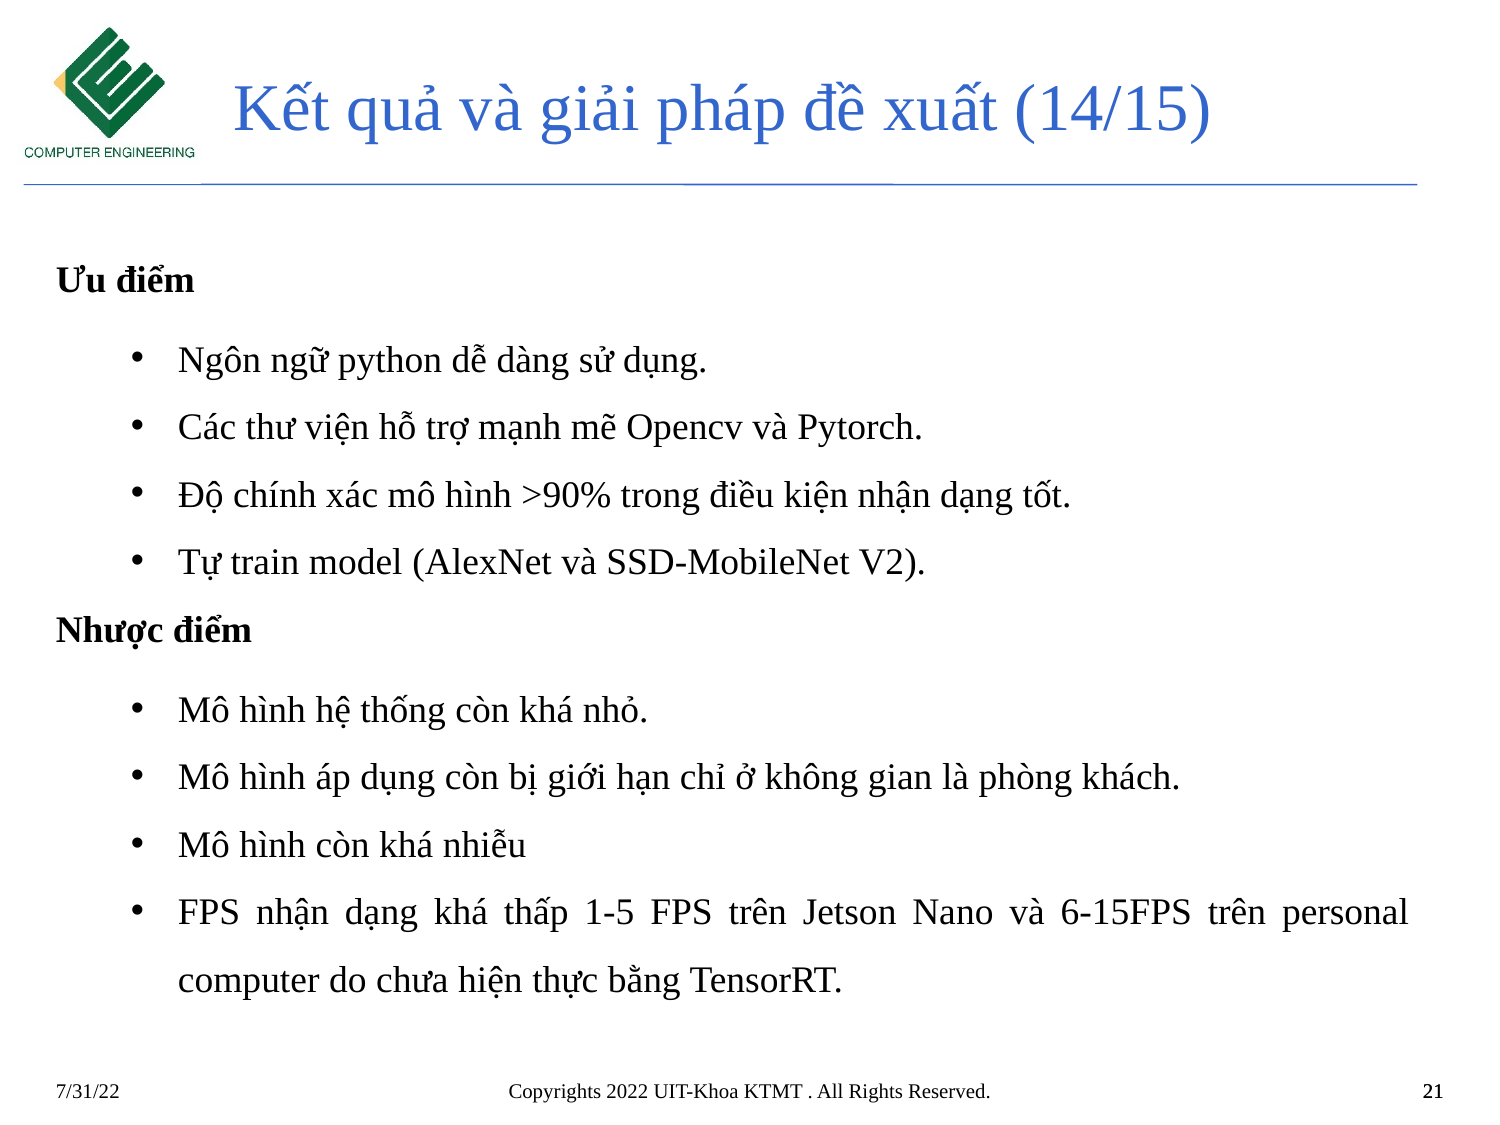

Kết quả và giải pháp đề xuất (14/15)
Ưu điểm
Ngôn ngữ python dễ dàng sử dụng.
Các thư viện hỗ trợ mạnh mẽ Opencv và Pytorch.
Độ chính xác mô hình >90% trong điều kiện nhận dạng tốt.
Tự train model (AlexNet và SSD-MobileNet V2).
Nhược điểm
Mô hình hệ thống còn khá nhỏ.
Mô hình áp dụng còn bị giới hạn chỉ ở không gian là phòng khách.
Mô hình còn khá nhiễu
FPS nhận dạng khá thấp 1-5 FPS trên Jetson Nano và 6-15FPS trên personal computer do chưa hiện thực bằng TensorRT.
7/31/22
Copyrights 2022 UIT-Khoa KTMT . All Rights Reserved.
21
21